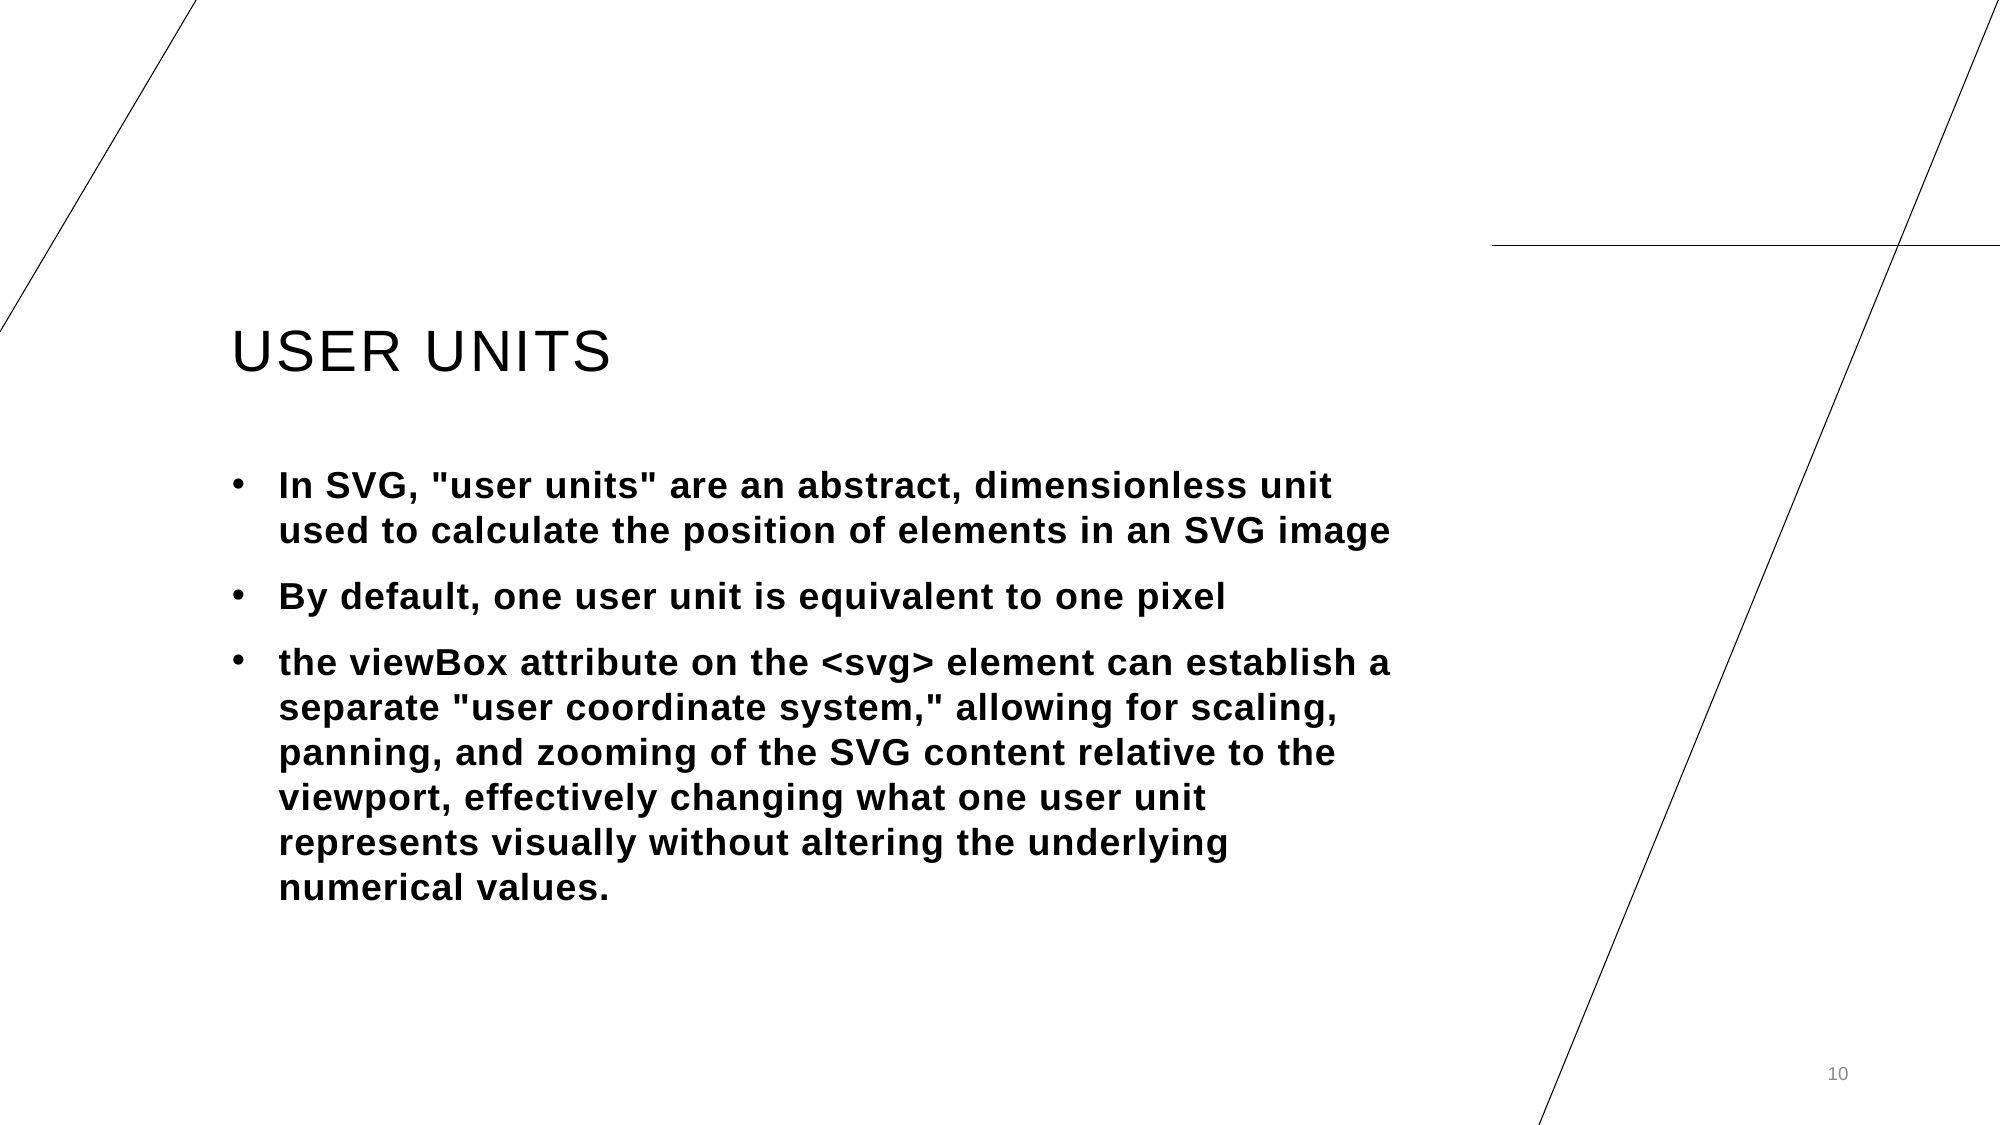

# USER Units
In SVG, "user units" are an abstract, dimensionless unit used to calculate the position of elements in an SVG image
By default, one user unit is equivalent to one pixel
the viewBox attribute on the <svg> element can establish a separate "user coordinate system," allowing for scaling, panning, and zooming of the SVG content relative to the viewport, effectively changing what one user unit represents visually without altering the underlying numerical values.

10